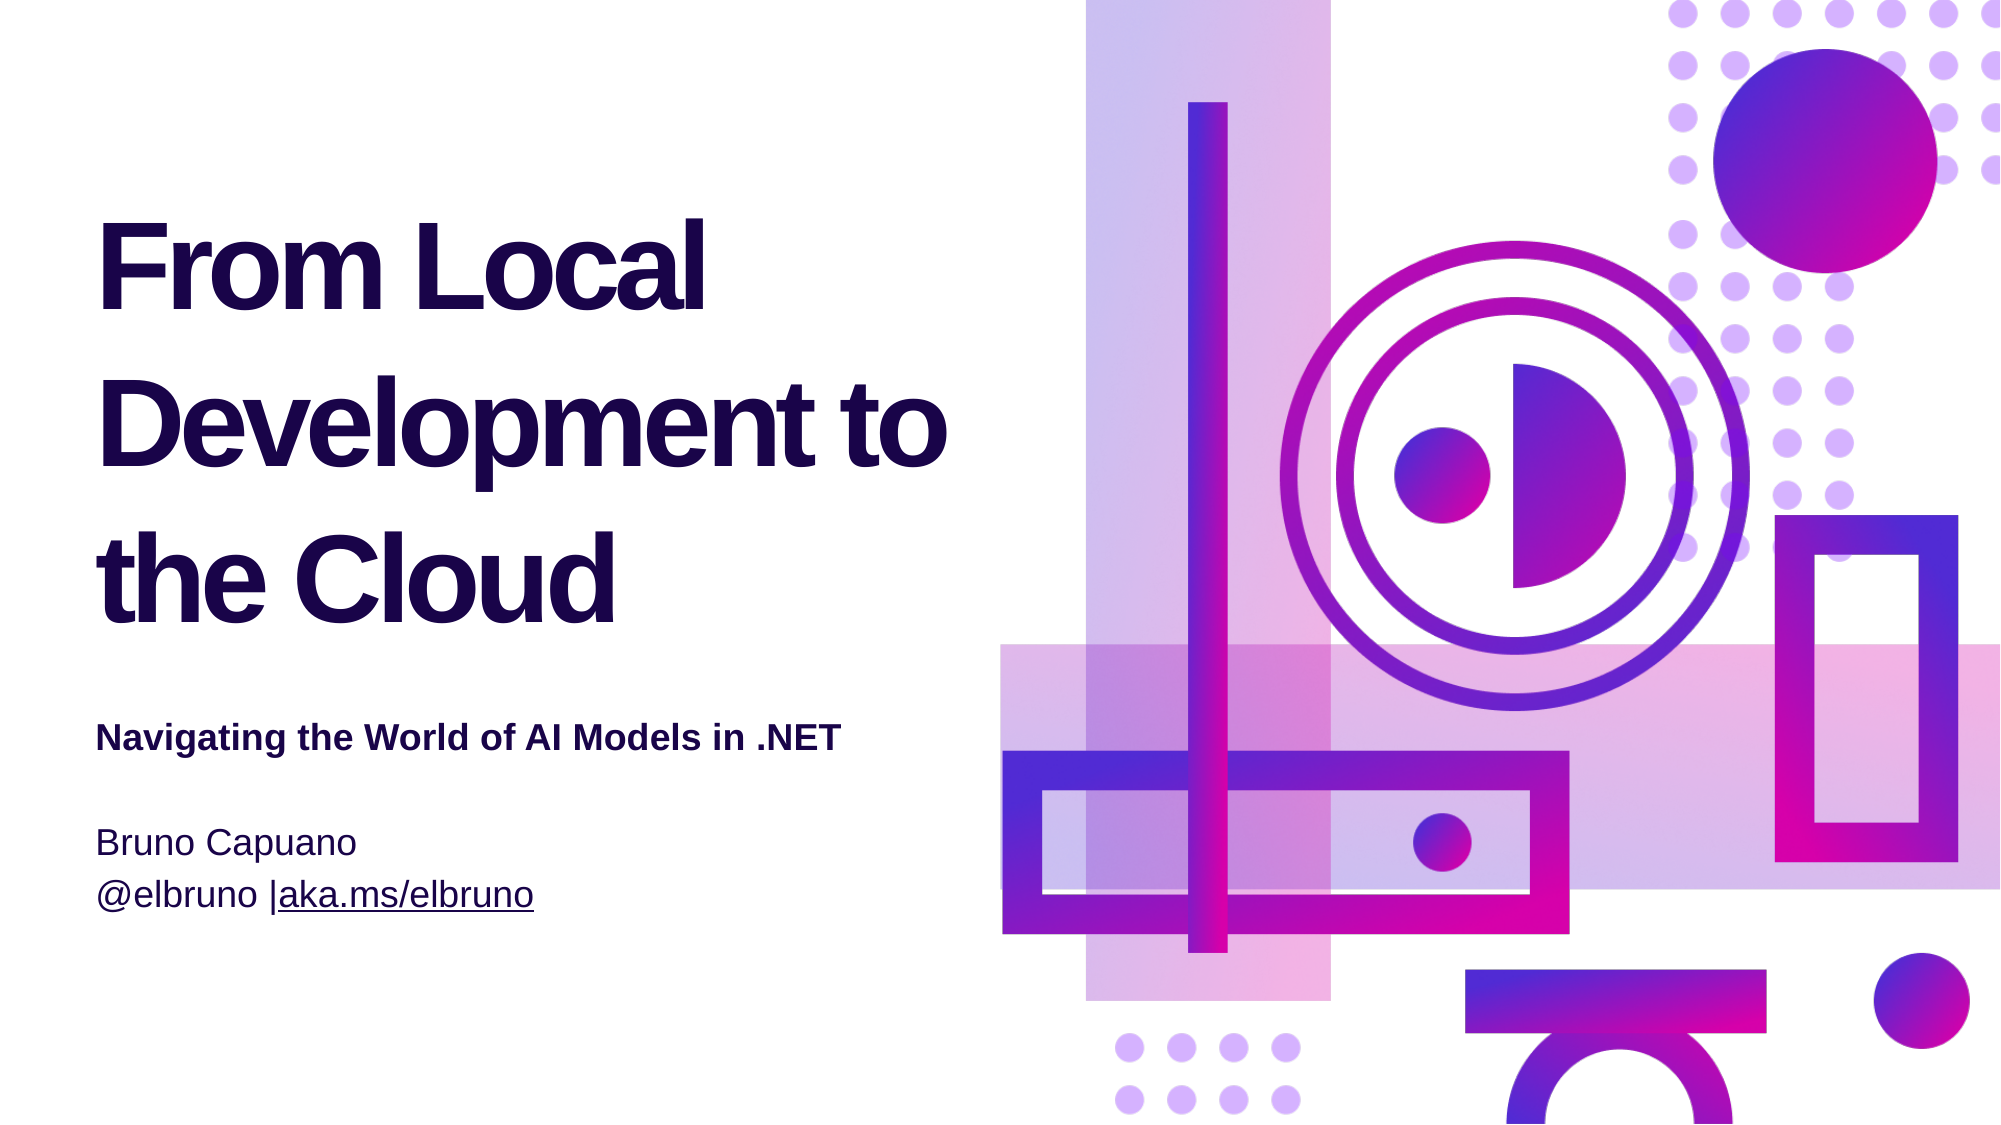

# From Local Development to the Cloud
Navigating the World of AI Models in .NET

Bruno Capuano
@elbruno |aka.ms/elbruno